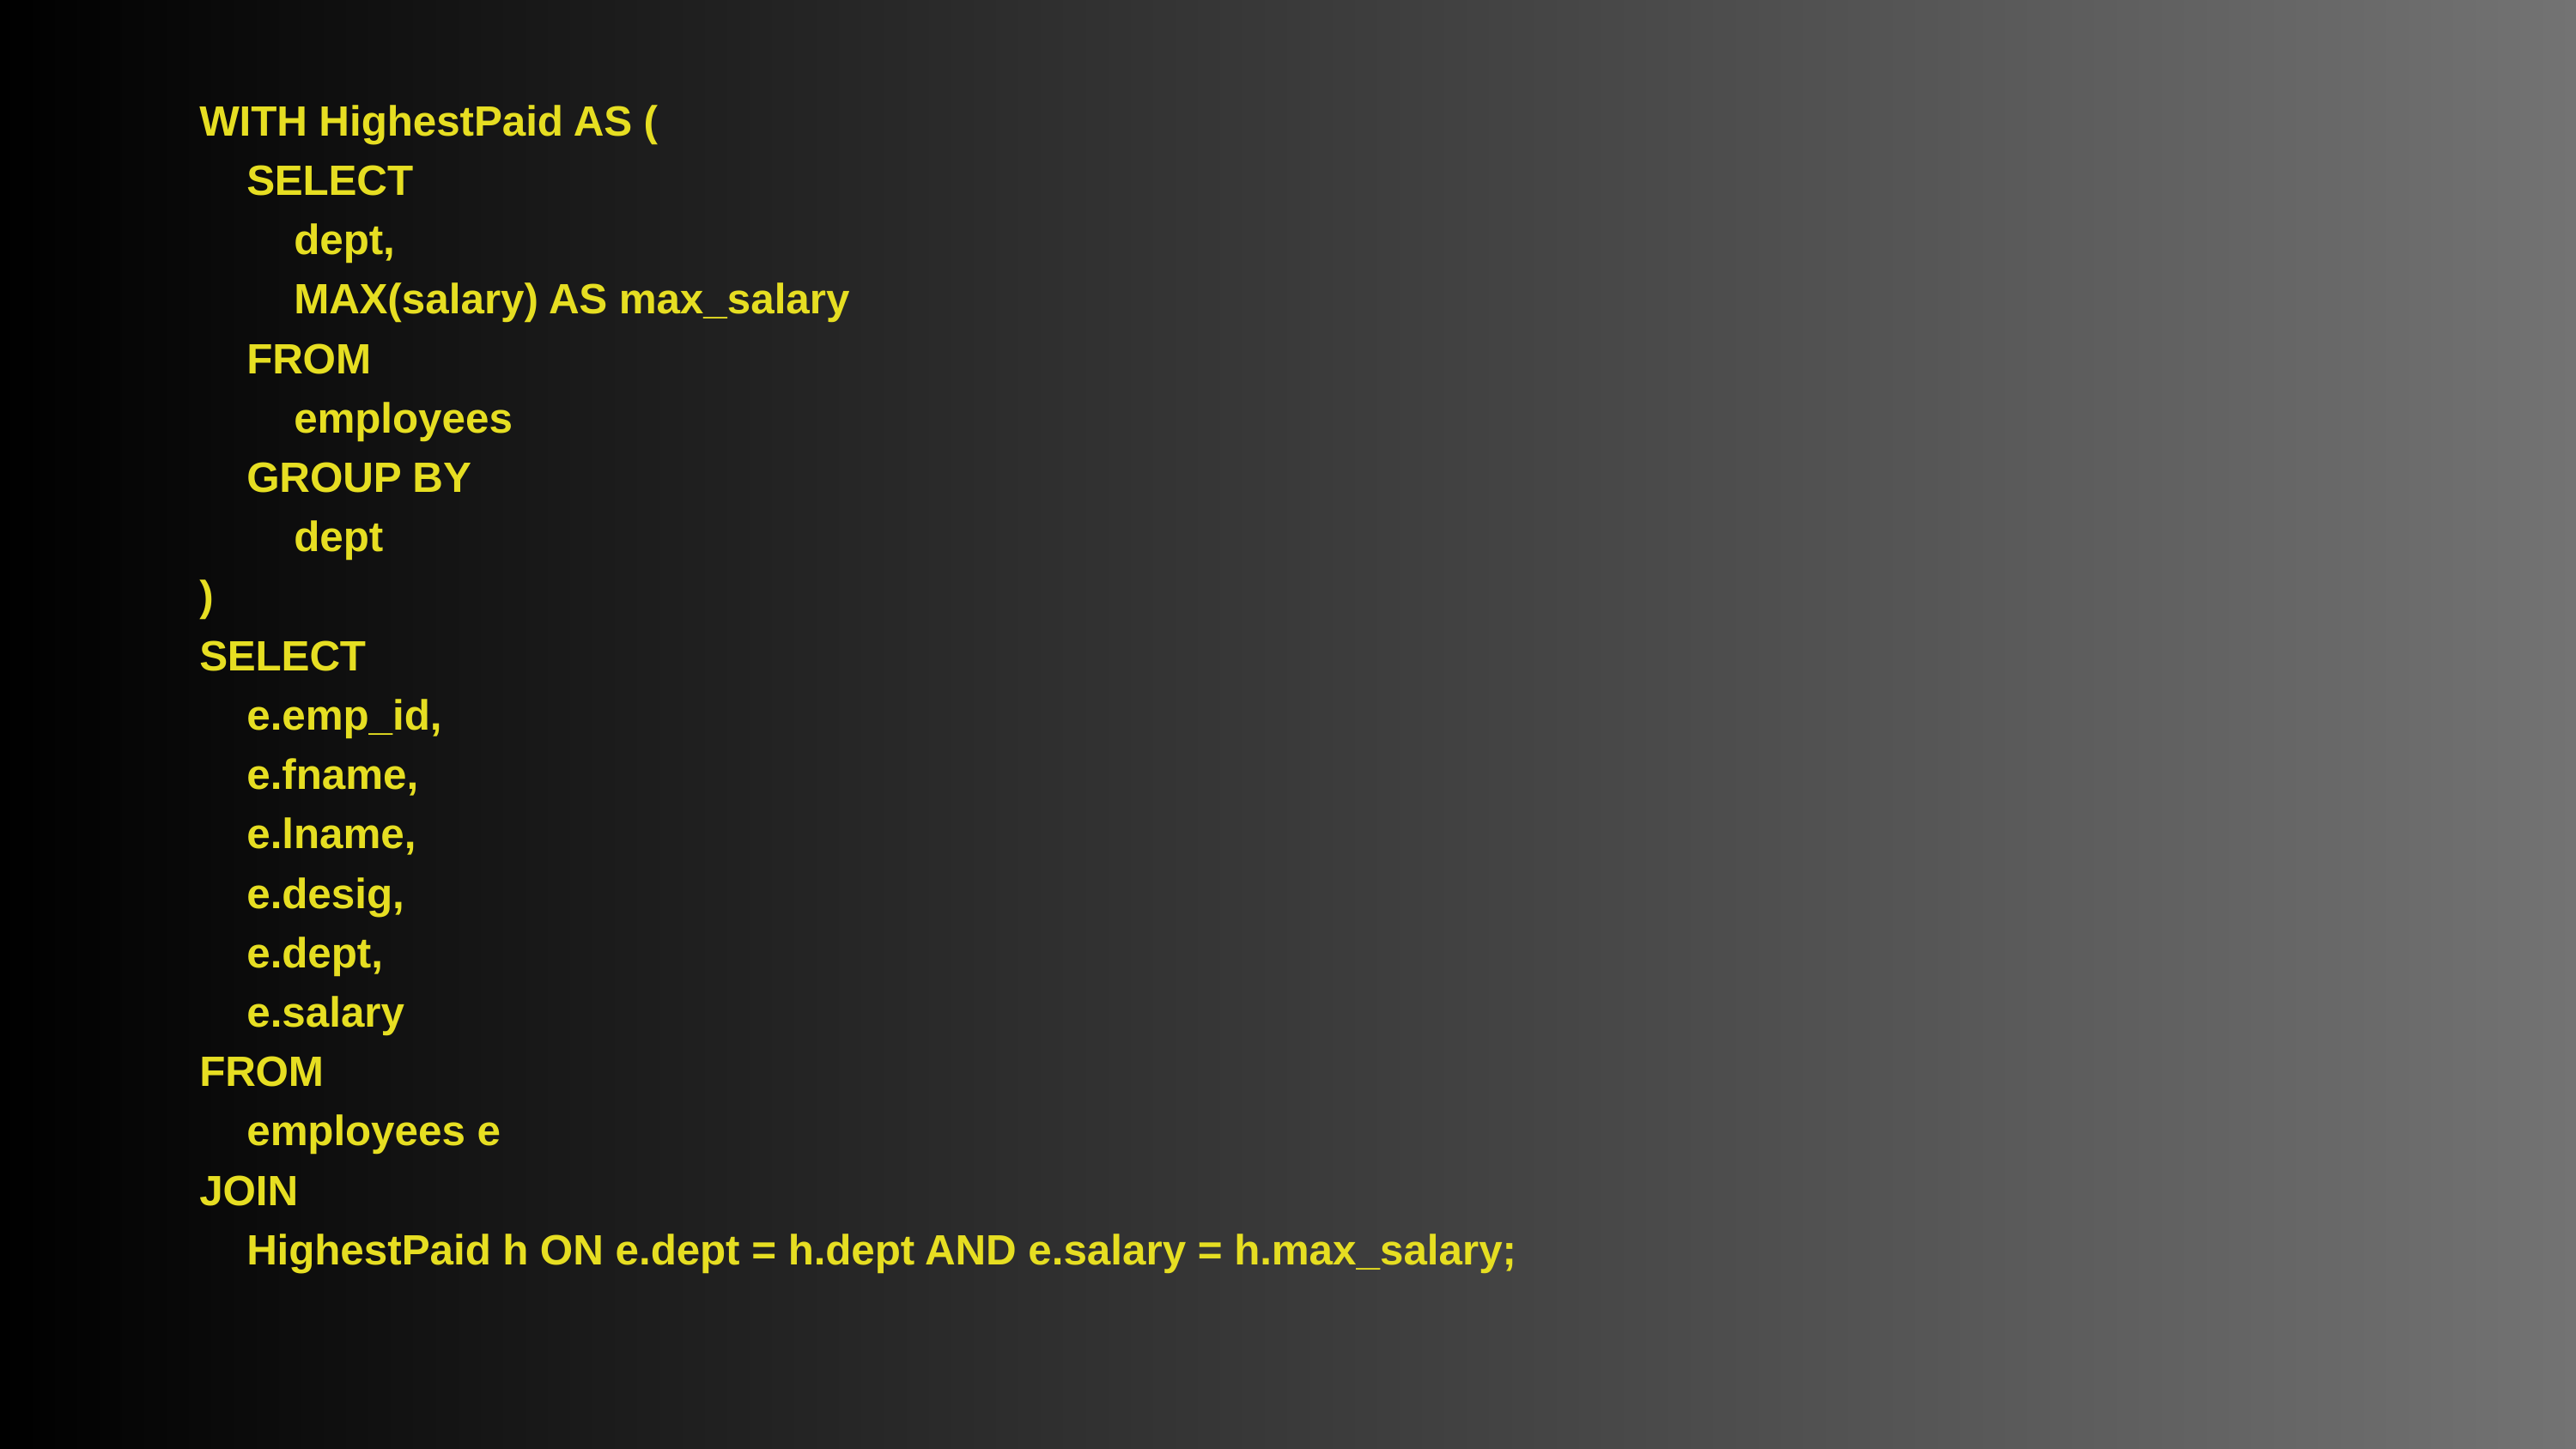

WITH HighestPaid AS (
    SELECT
        dept,
        MAX(salary) AS max_salary
    FROM
        employees
    GROUP BY
        dept
)
SELECT
    e.emp_id,
    e.fname,
    e.lname,
    e.desig,
    e.dept,
    e.salary
FROM
    employees e
JOIN
    HighestPaid h ON e.dept = h.dept AND e.salary = h.max_salary;